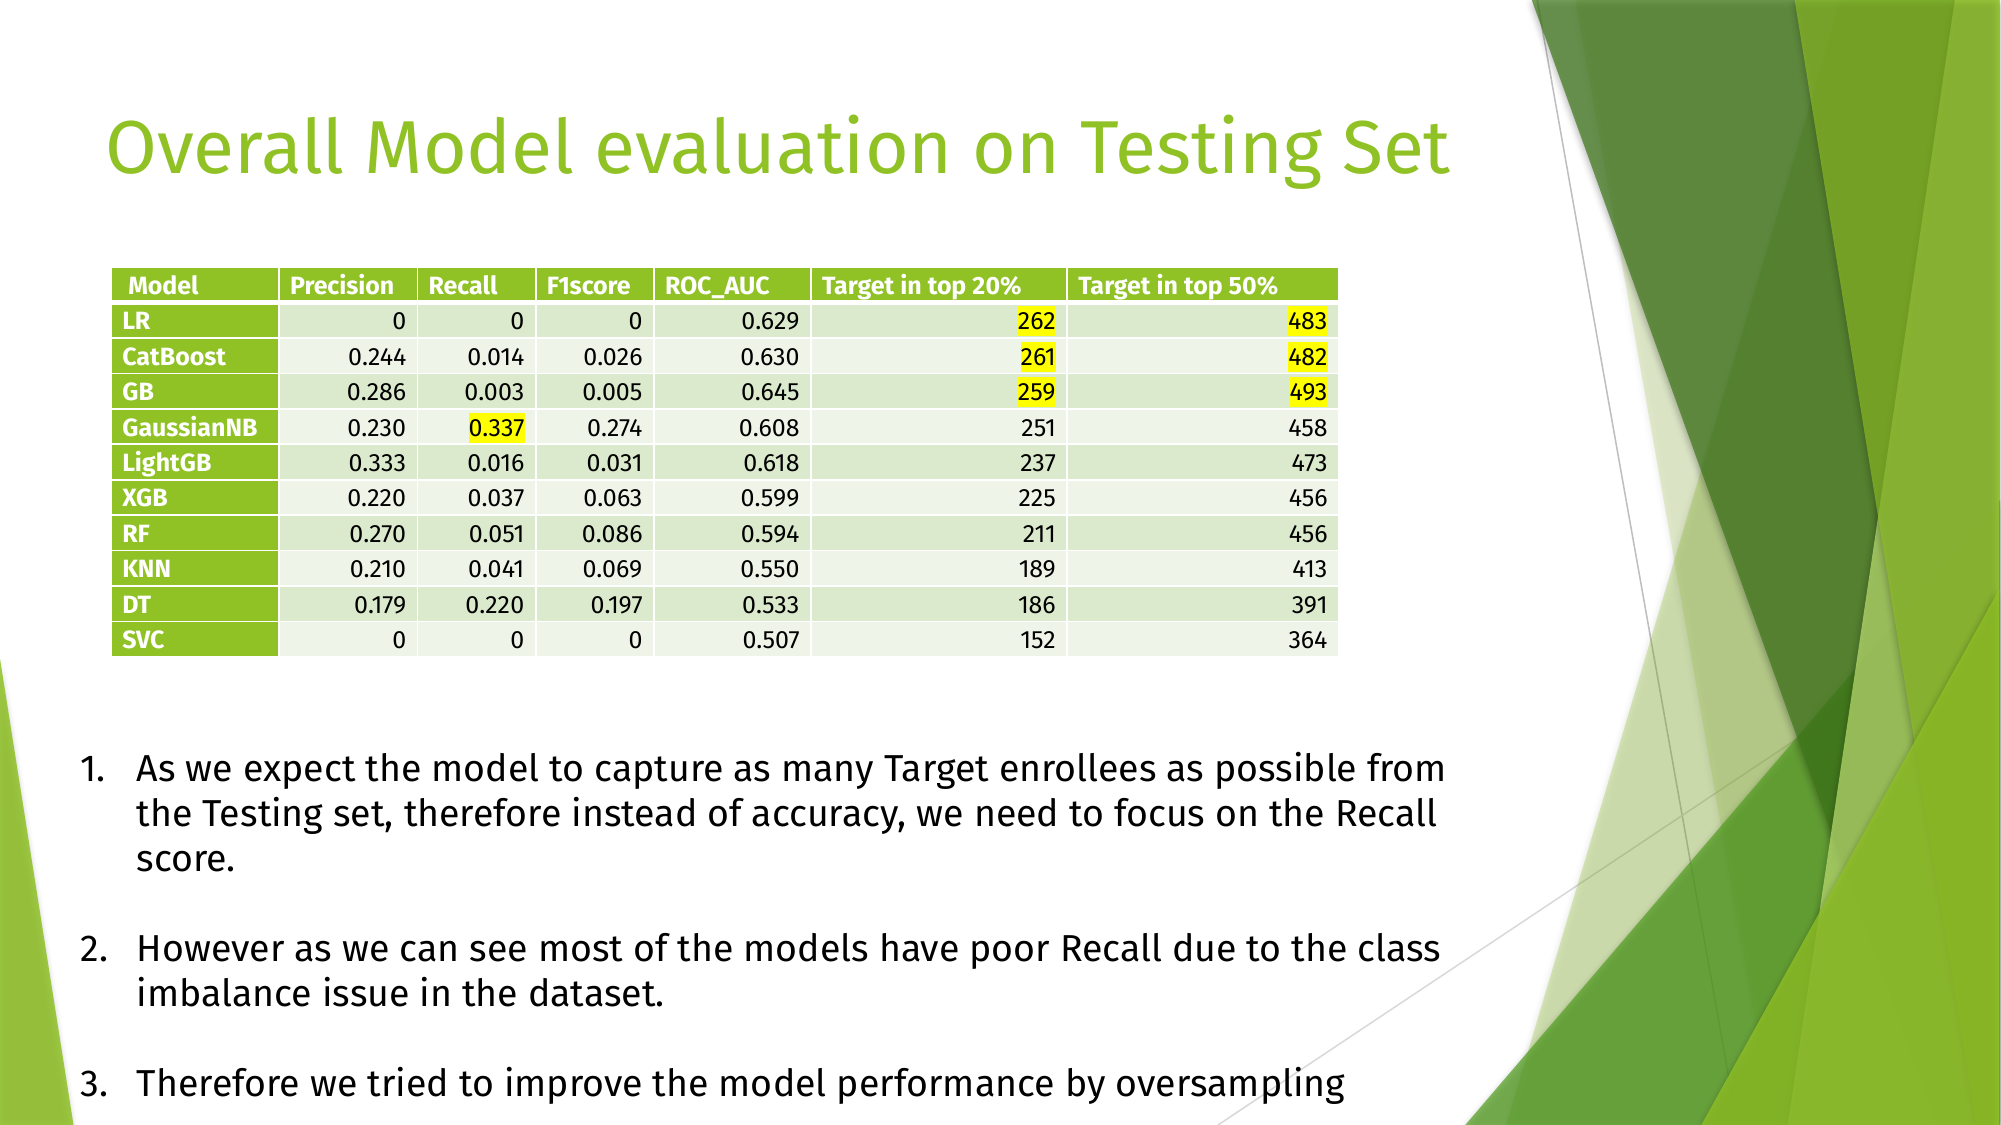

# Overall Model evaluation on Testing Set
| Model | Precision | Recall | F1score | ROC\_AUC | Target in top 20% | Target in top 50% |
| --- | --- | --- | --- | --- | --- | --- |
| LR | 0 | 0 | 0 | 0.629 | 262 | 483 |
| CatBoost | 0.244 | 0.014 | 0.026 | 0.630 | 261 | 482 |
| GB | 0.286 | 0.003 | 0.005 | 0.645 | 259 | 493 |
| GaussianNB | 0.230 | 0.337 | 0.274 | 0.608 | 251 | 458 |
| LightGB | 0.333 | 0.016 | 0.031 | 0.618 | 237 | 473 |
| XGB | 0.220 | 0.037 | 0.063 | 0.599 | 225 | 456 |
| RF | 0.270 | 0.051 | 0.086 | 0.594 | 211 | 456 |
| KNN | 0.210 | 0.041 | 0.069 | 0.550 | 189 | 413 |
| DT | 0.179 | 0.220 | 0.197 | 0.533 | 186 | 391 |
| SVC | 0 | 0 | 0 | 0.507 | 152 | 364 |
As we expect the model to capture as many Target enrollees as possible from the Testing set, therefore instead of accuracy, we need to focus on the Recall score.

However as we can see most of the models have poor Recall due to the class imbalance issue in the dataset.

Therefore we tried to improve the model performance by oversampling